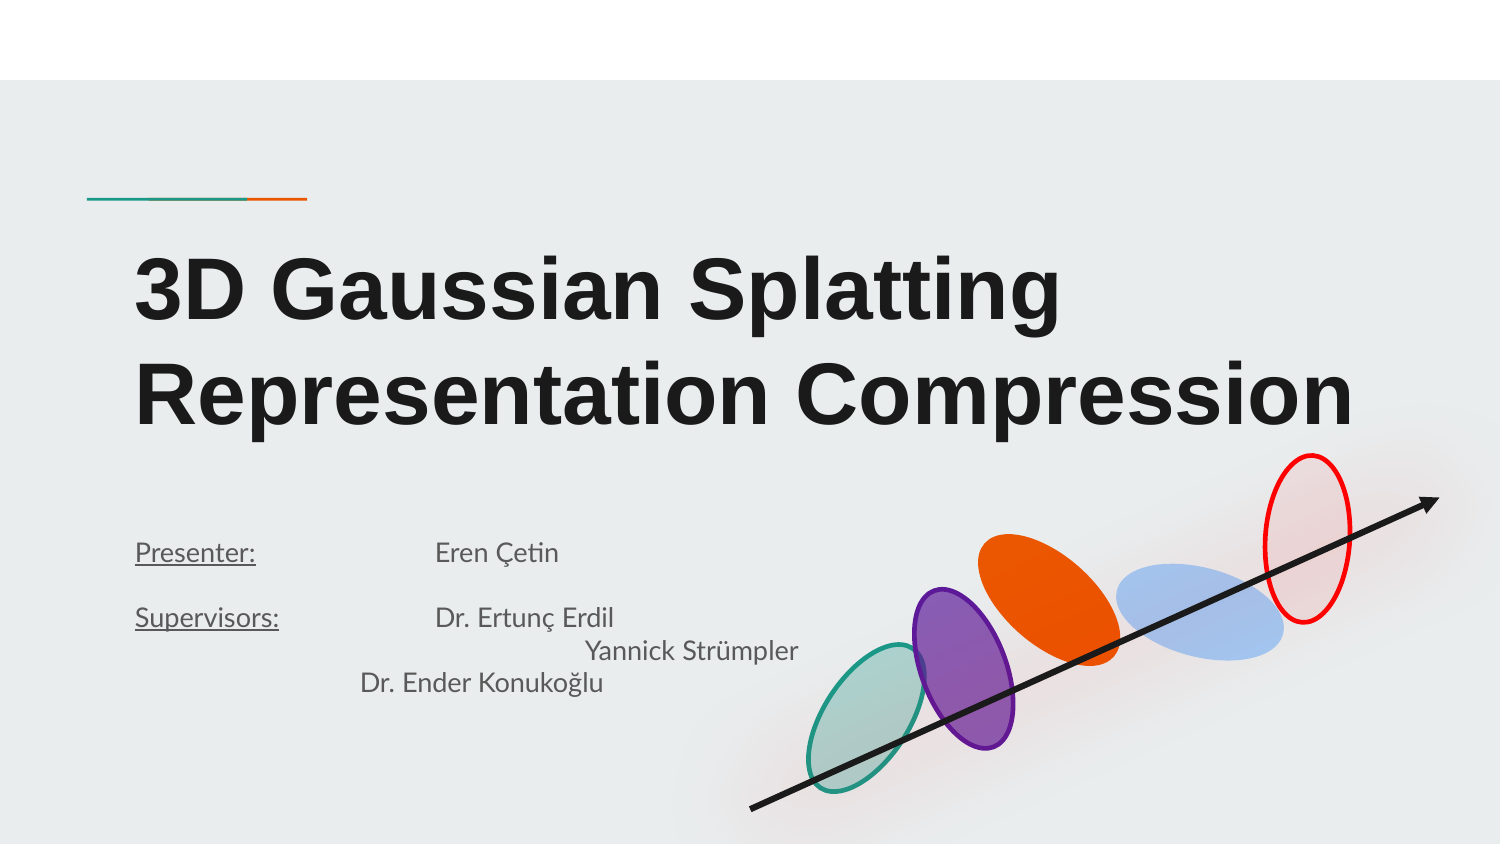

# 3D Gaussian Splatting Representation Compression

Presenter: 		Eren Çetin

Supervisors:		Dr. Ertunç Erdil
			Yannick Strümpler
Dr. Ender Konukoğlu